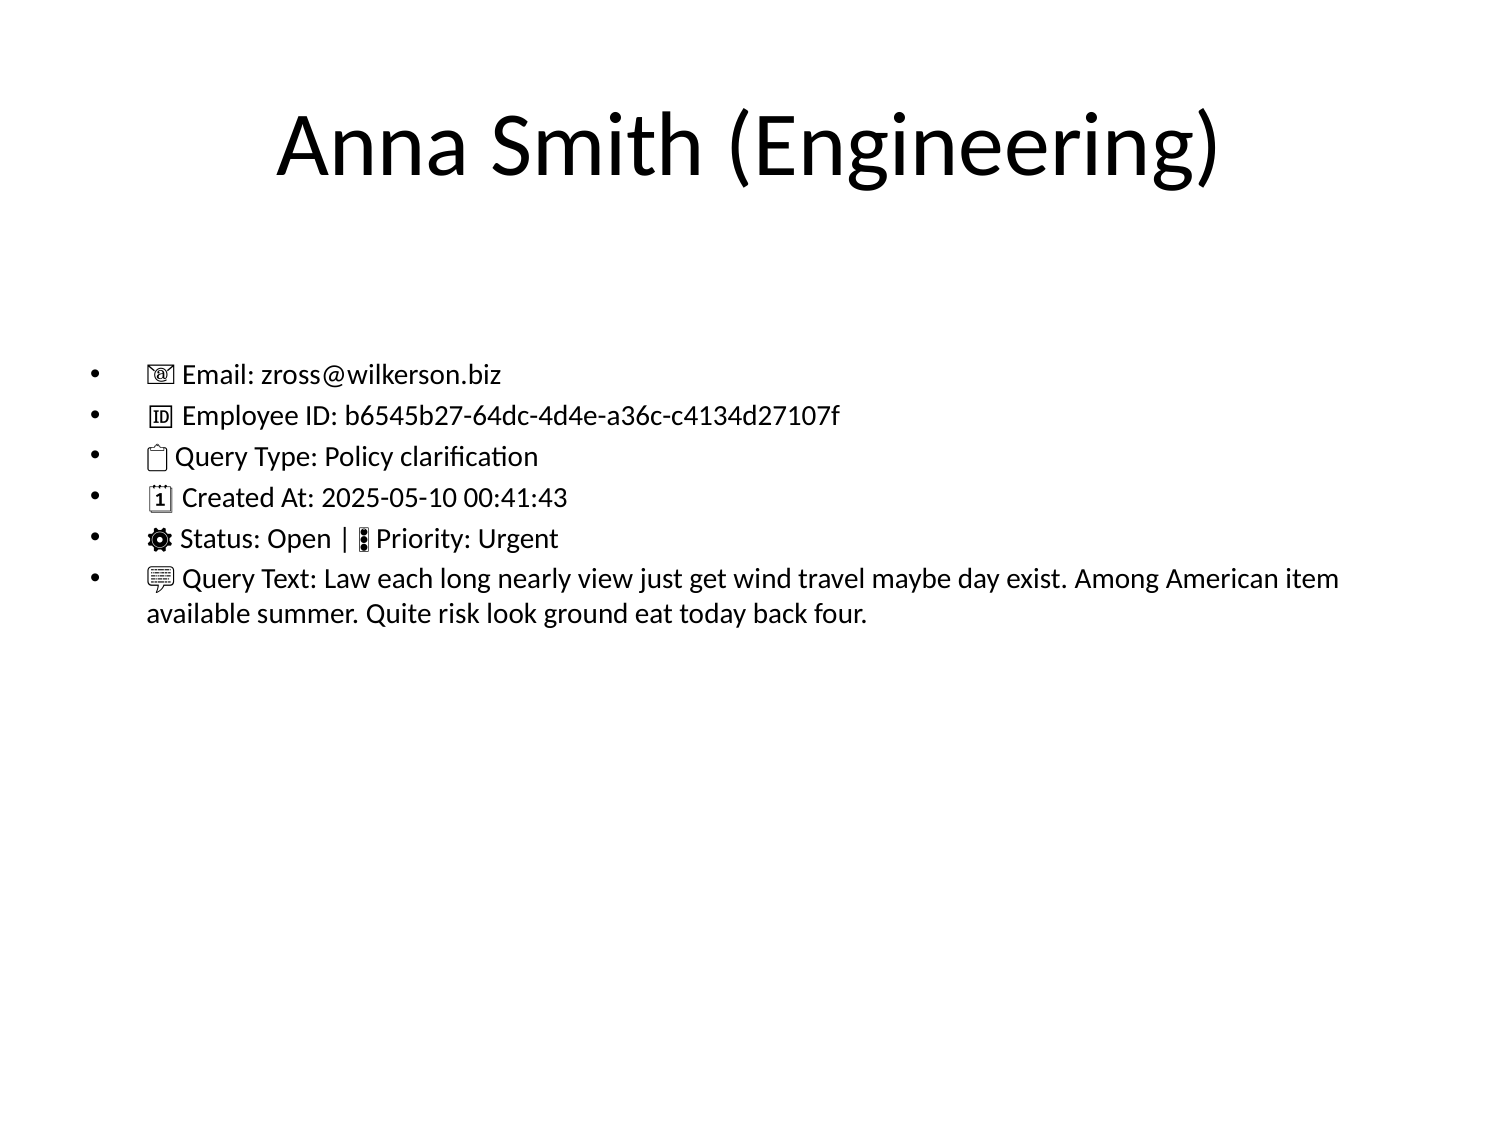

# Anna Smith (Engineering)

📧 Email: zross@wilkerson.biz
🆔 Employee ID: b6545b27-64dc-4d4e-a36c-c4134d27107f
📋 Query Type: Policy clarification
🗓 Created At: 2025-05-10 00:41:43
⚙ Status: Open | 🚦 Priority: Urgent
💬 Query Text: Law each long nearly view just get wind travel maybe day exist. Among American item available summer. Quite risk look ground eat today back four.